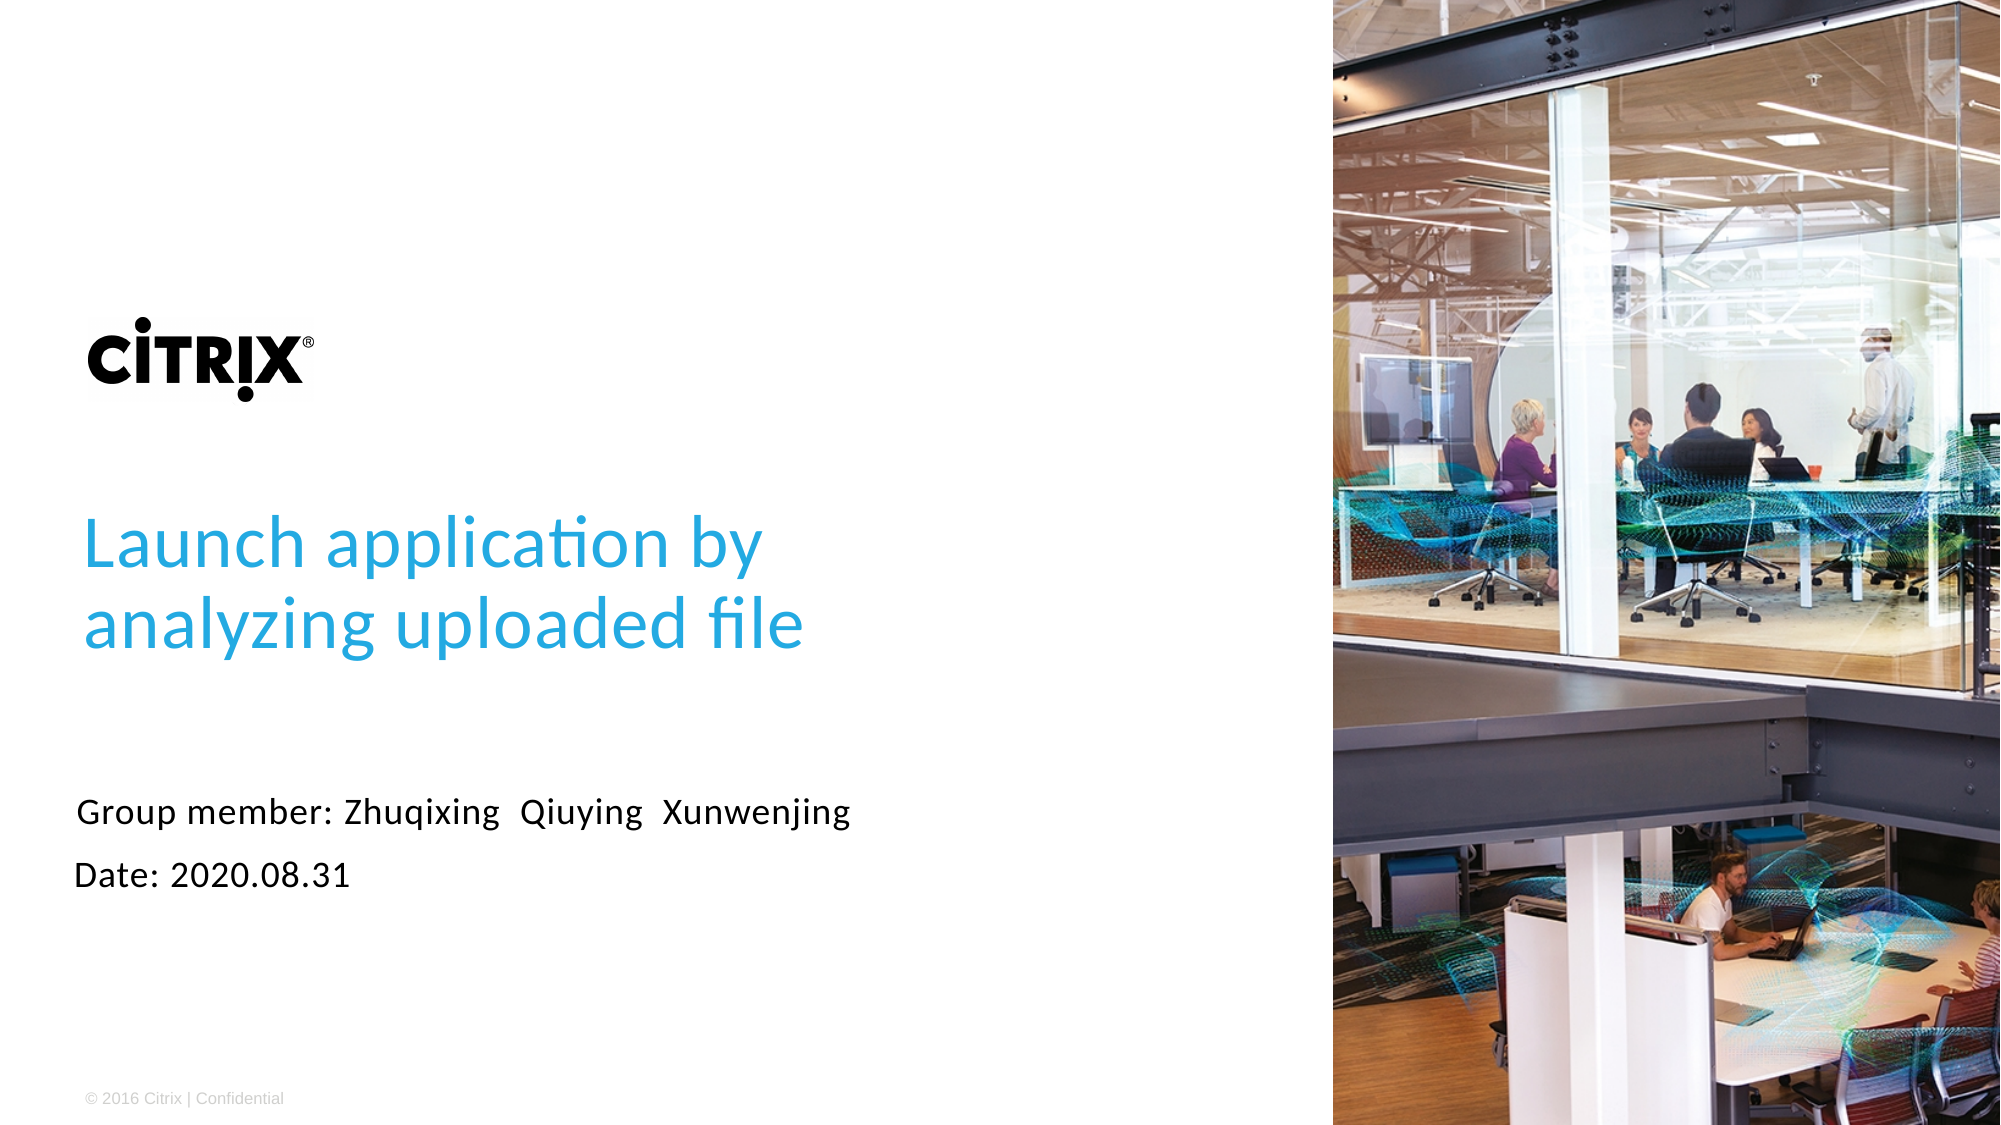

Launch application by analyzing uploaded file
Group member: Zhuqixing  Qiuying  Xunwenjing
Date: 2020.08.31